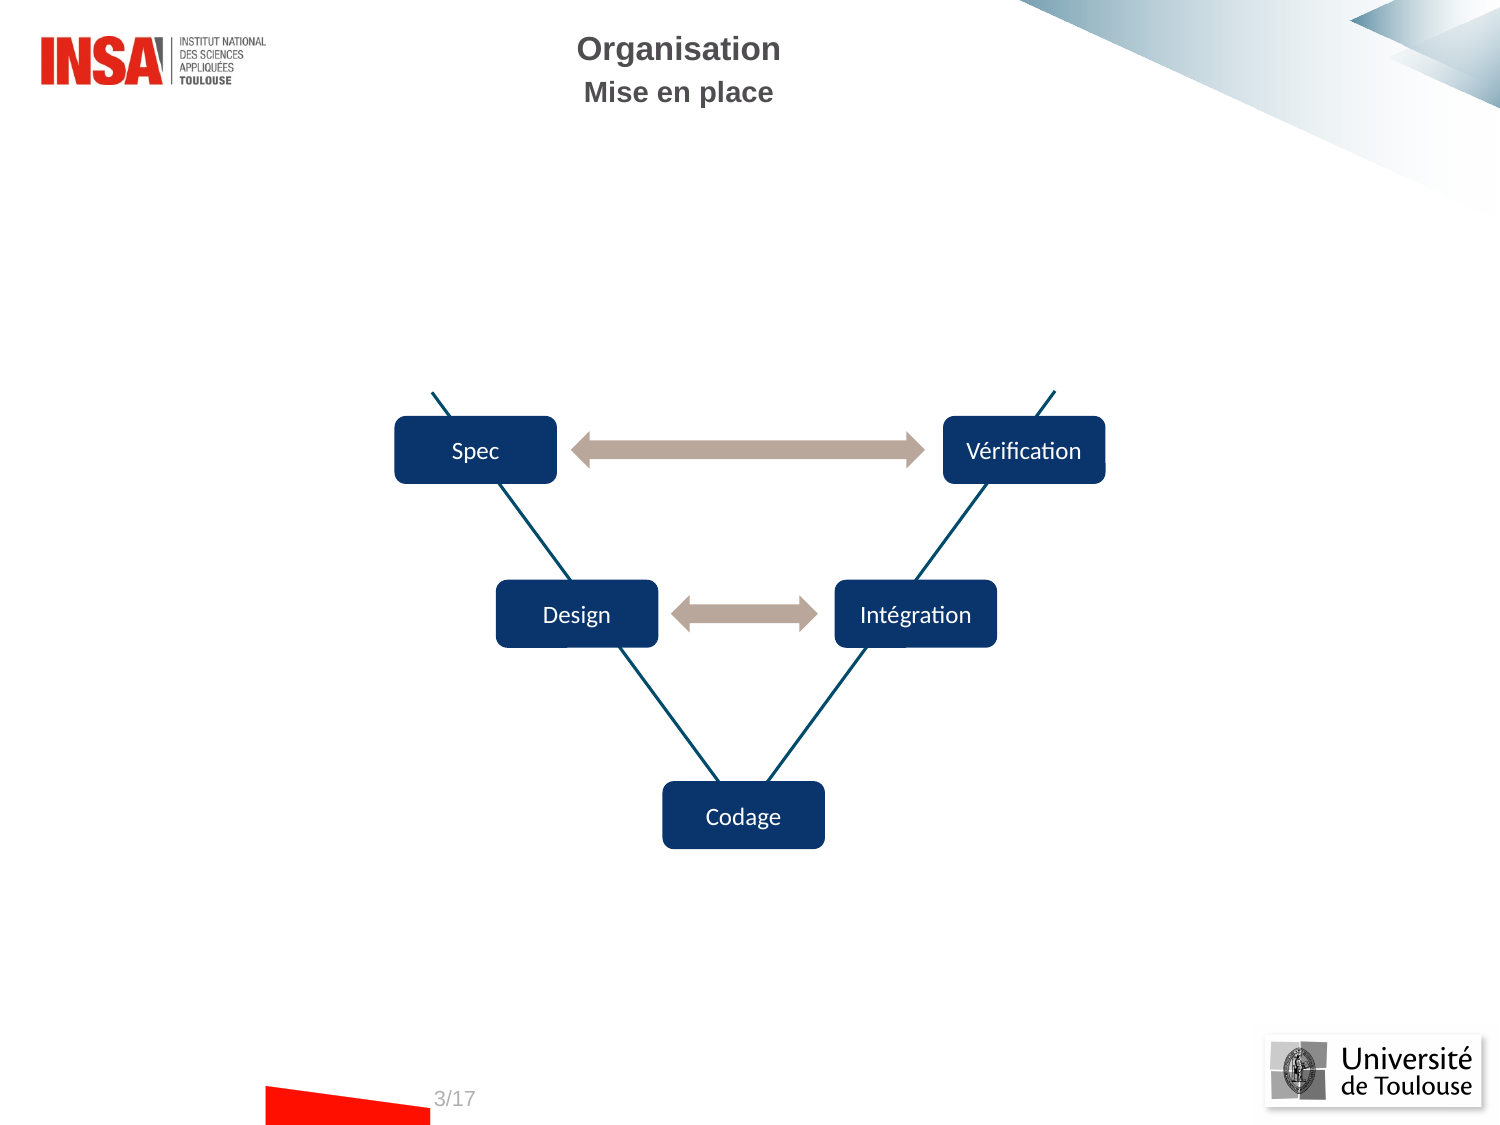

Organisation
Mise en place

Spec
Vérification

Design
Intégration

Codage
# 3/17